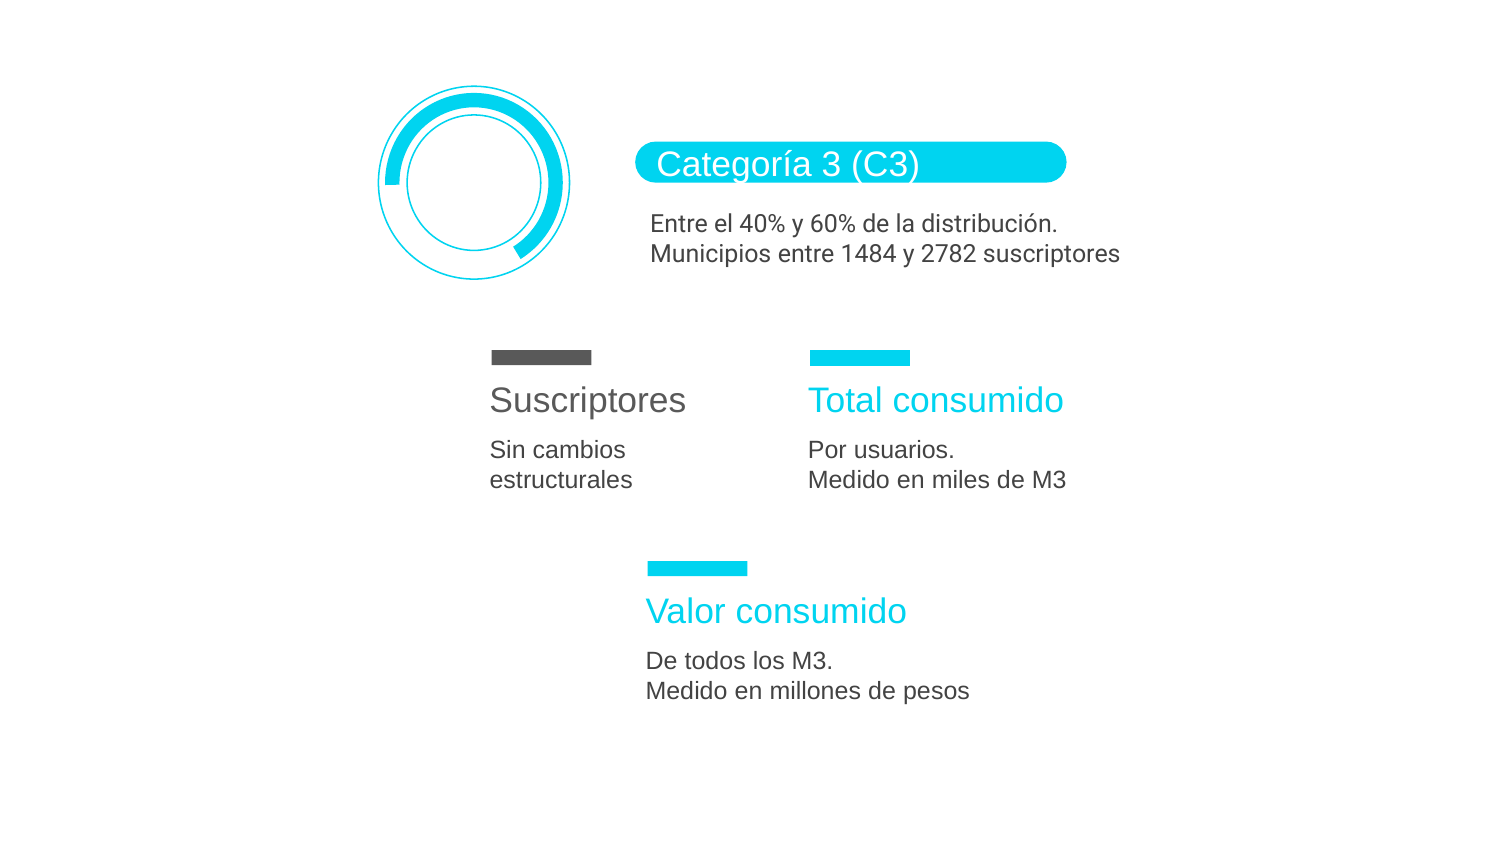

Categoría 3 (C3)
Entre el 40% y 60% de la distribución.
Municipios entre 1484 y 2782 suscriptores

Suscriptores
Sin cambios estructurales

Total consumido
Por usuarios.
Medido en miles de M3

Valor consumido
De todos los M3.
Medido en millones de pesos
5026
Estrato 2
5026
Estrato 2
5026
Estrato 2
5026
Estrato 2
5026
Estrato 2